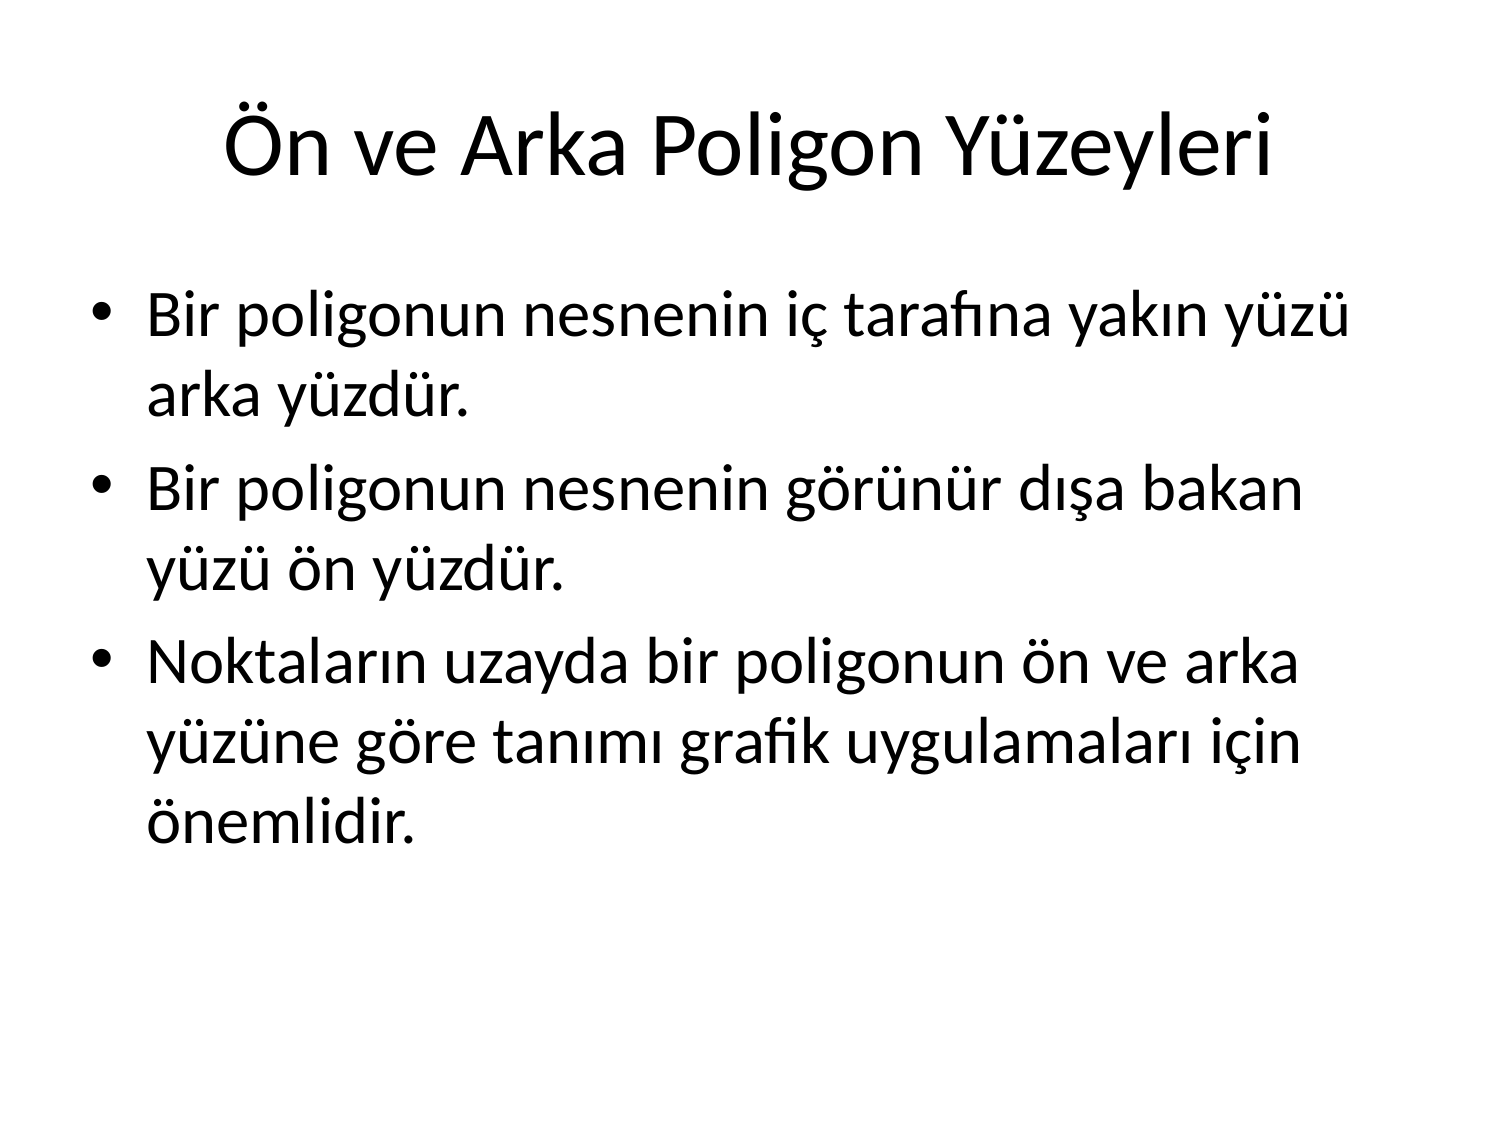

# Ön ve Arka Poligon Yüzeyleri
Bir poligonun nesnenin iç tarafına yakın yüzü arka yüzdür.
Bir poligonun nesnenin görünür dışa bakan yüzü ön yüzdür.
Noktaların uzayda bir poligonun ön ve arka yüzüne göre tanımı grafik uygulamaları için önemlidir.